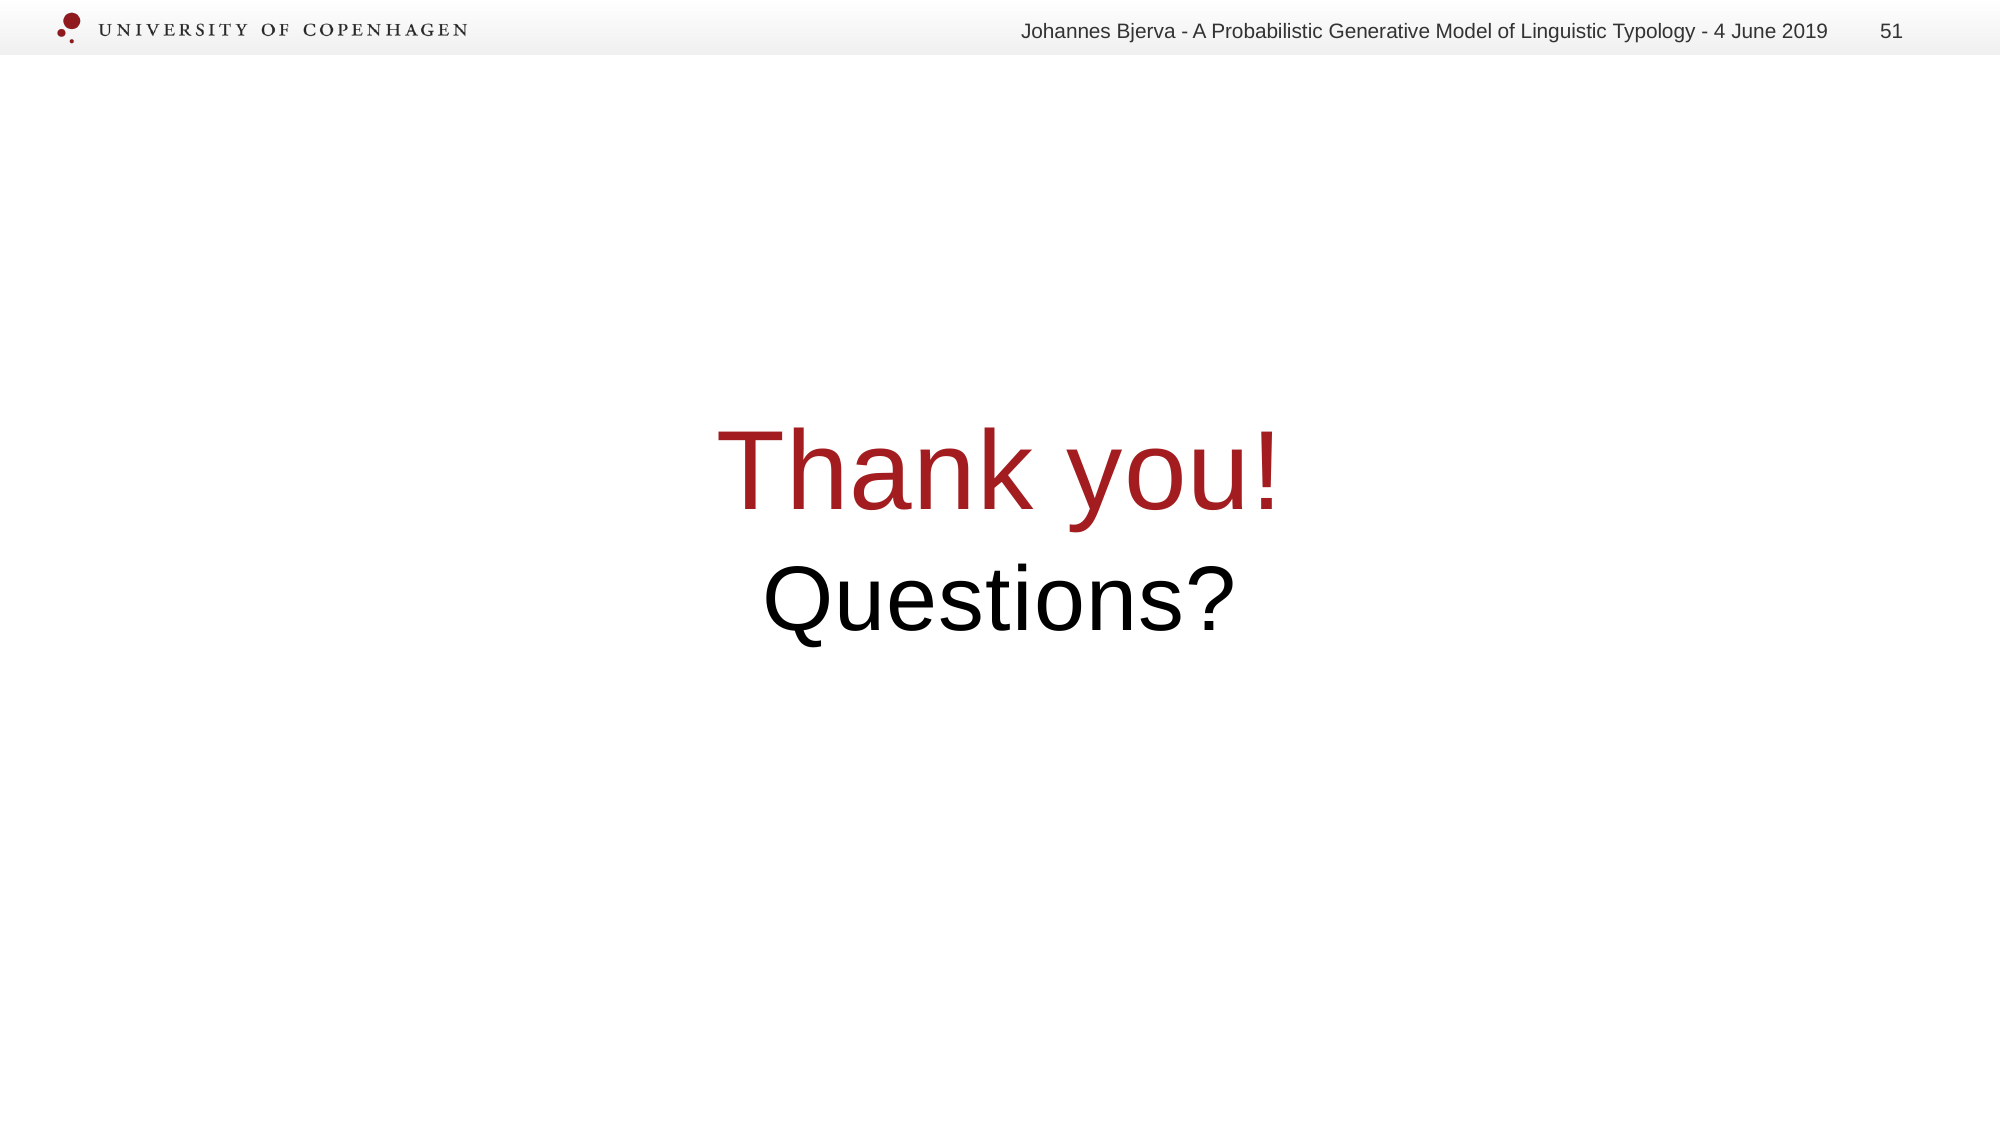

Johannes Bjerva - A Probabilistic Generative Model of Linguistic Typology - 4 June 2019
51
# Thank you!
Questions?